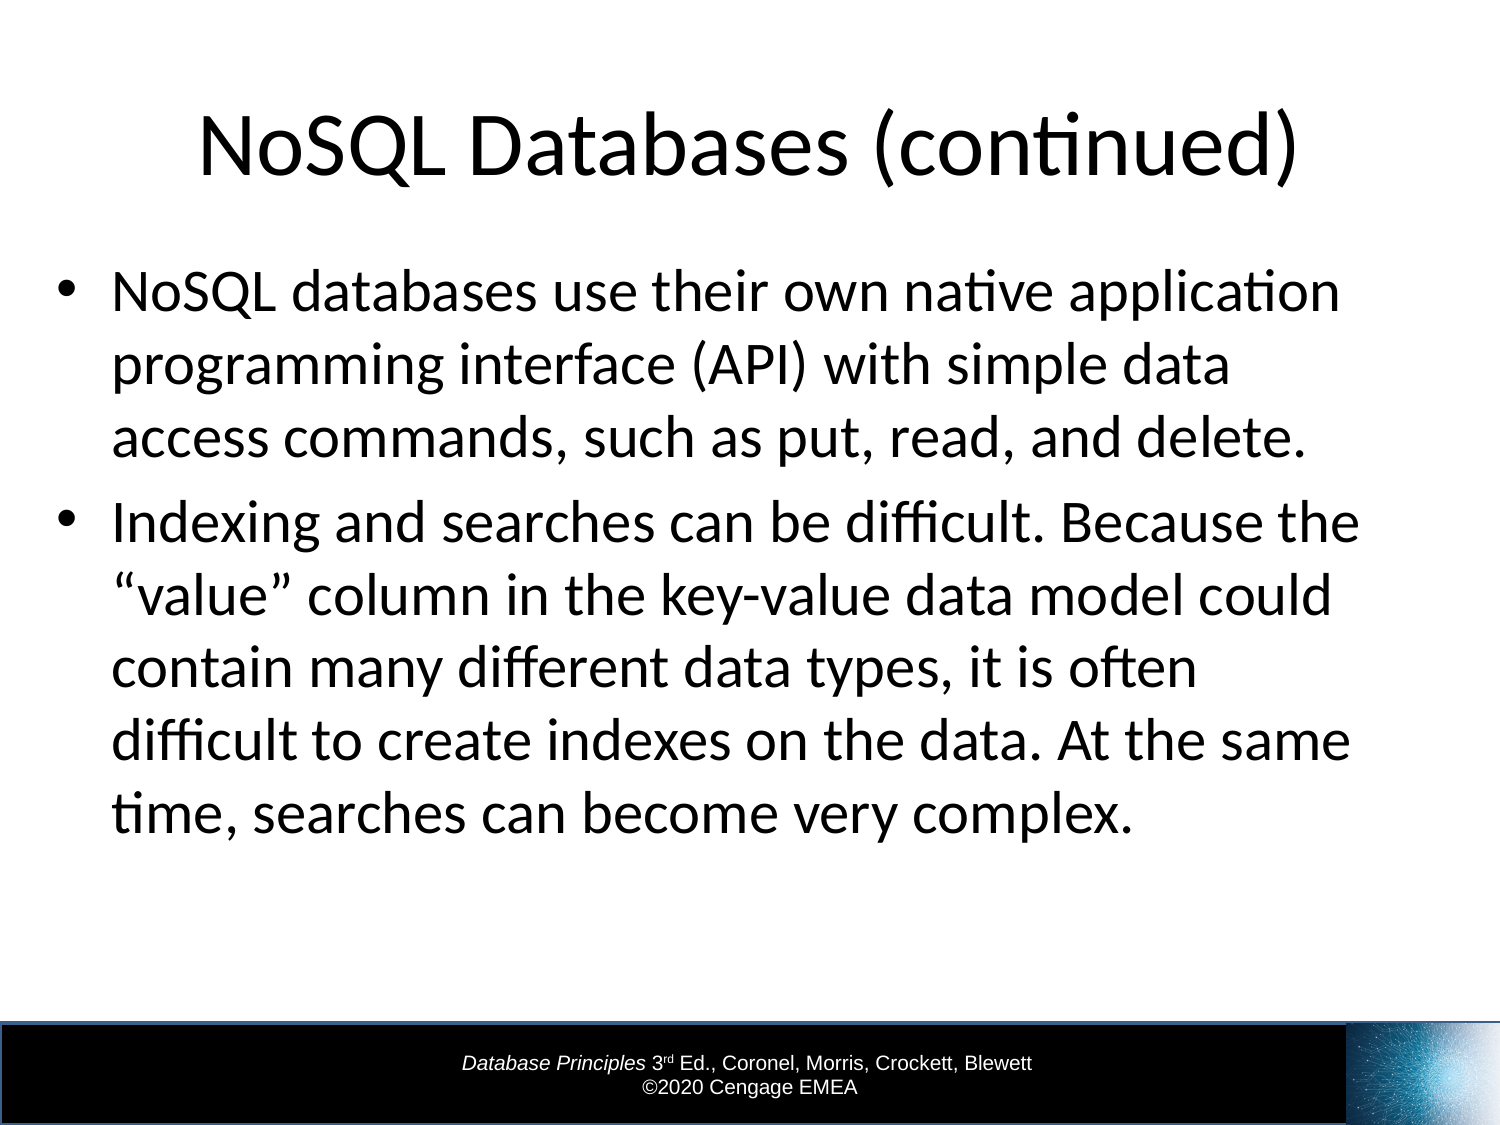

# NoSQL Databases (continued)
NoSQL databases use their own native application programming interface (API) with simple data access commands, such as put, read, and delete.
Indexing and searches can be difficult. Because the “value” column in the key-value data model could contain many different data types, it is often difficult to create indexes on the data. At the same time, searches can become very complex.